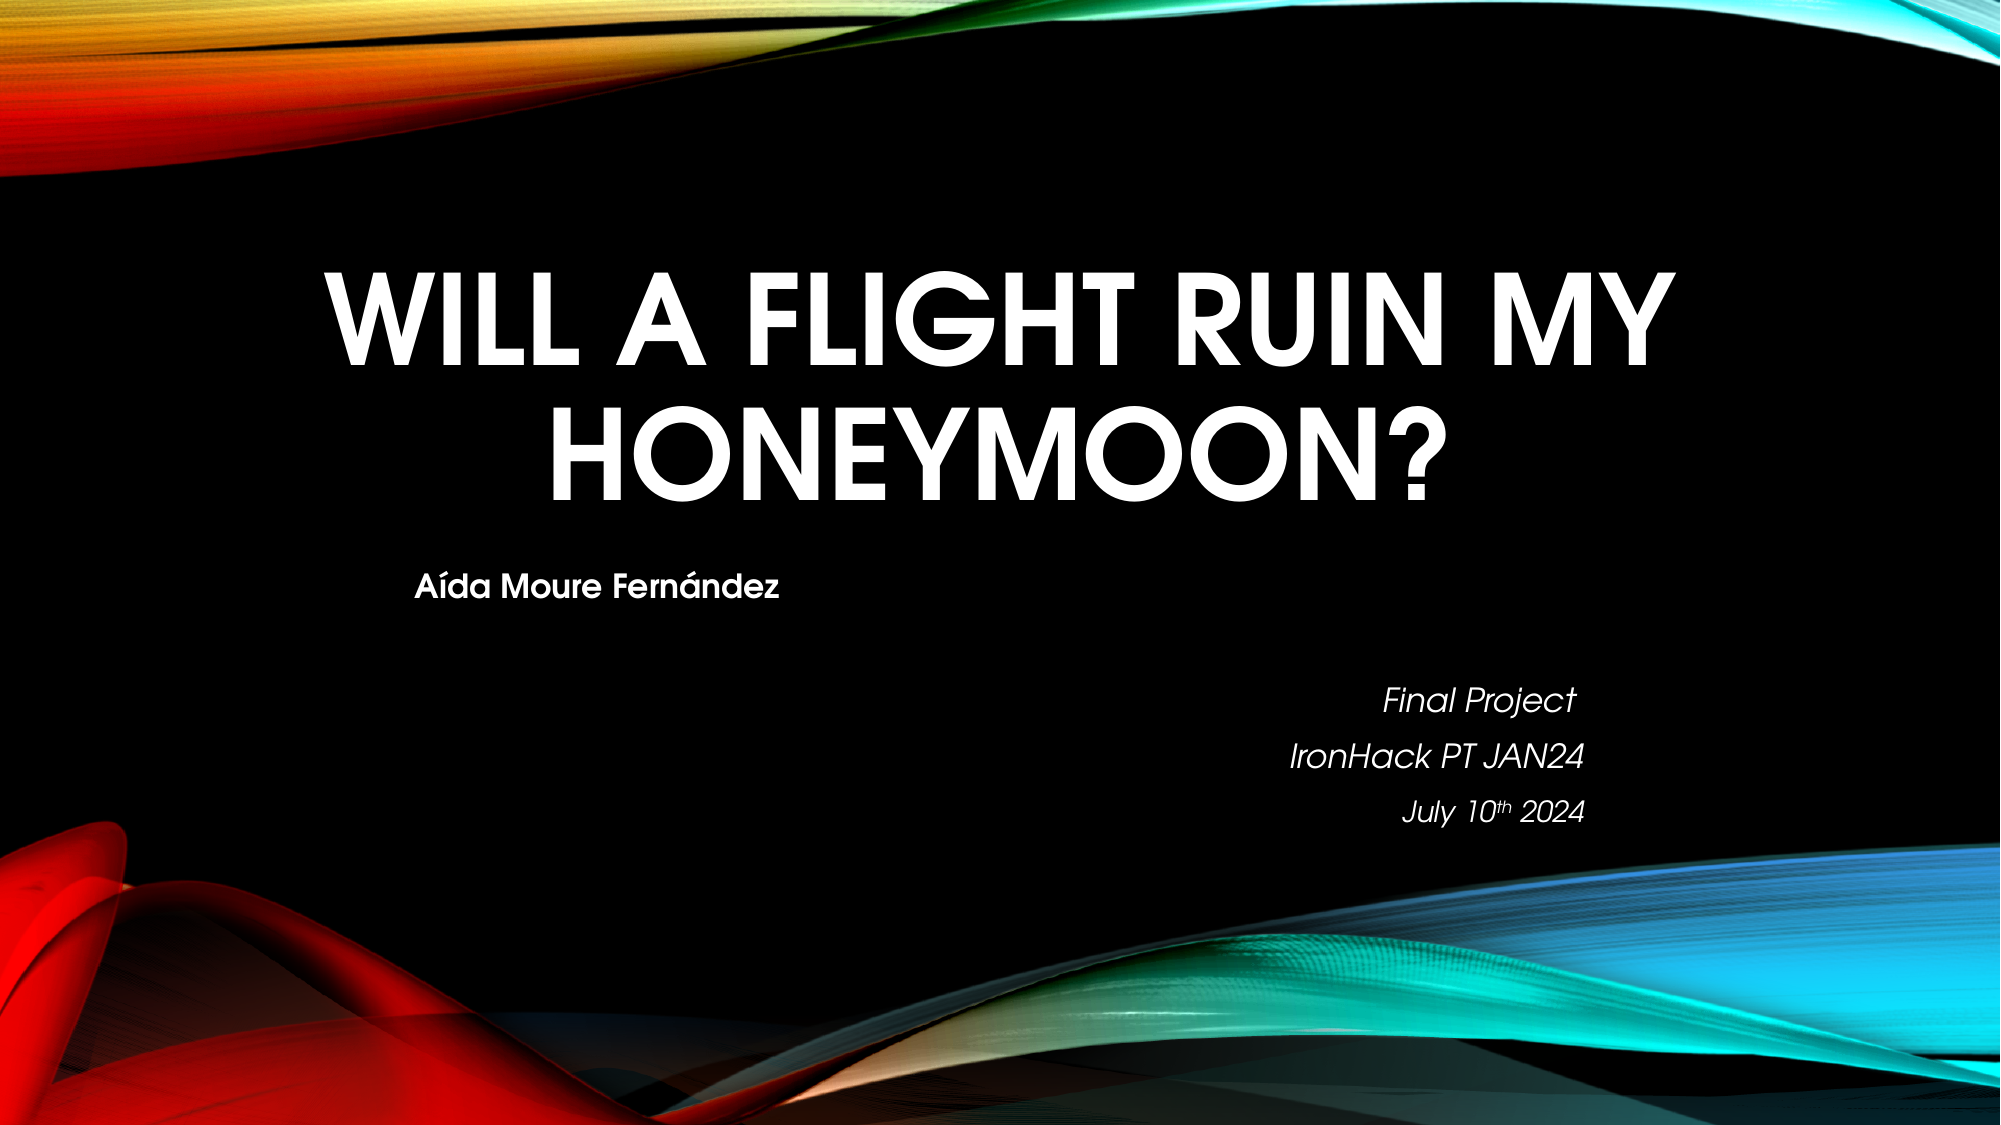

# Will a flight ruin my honeymoon?
Aída Moure Fernández

Final Project
IronHack PT JAN24
July 10th 2024